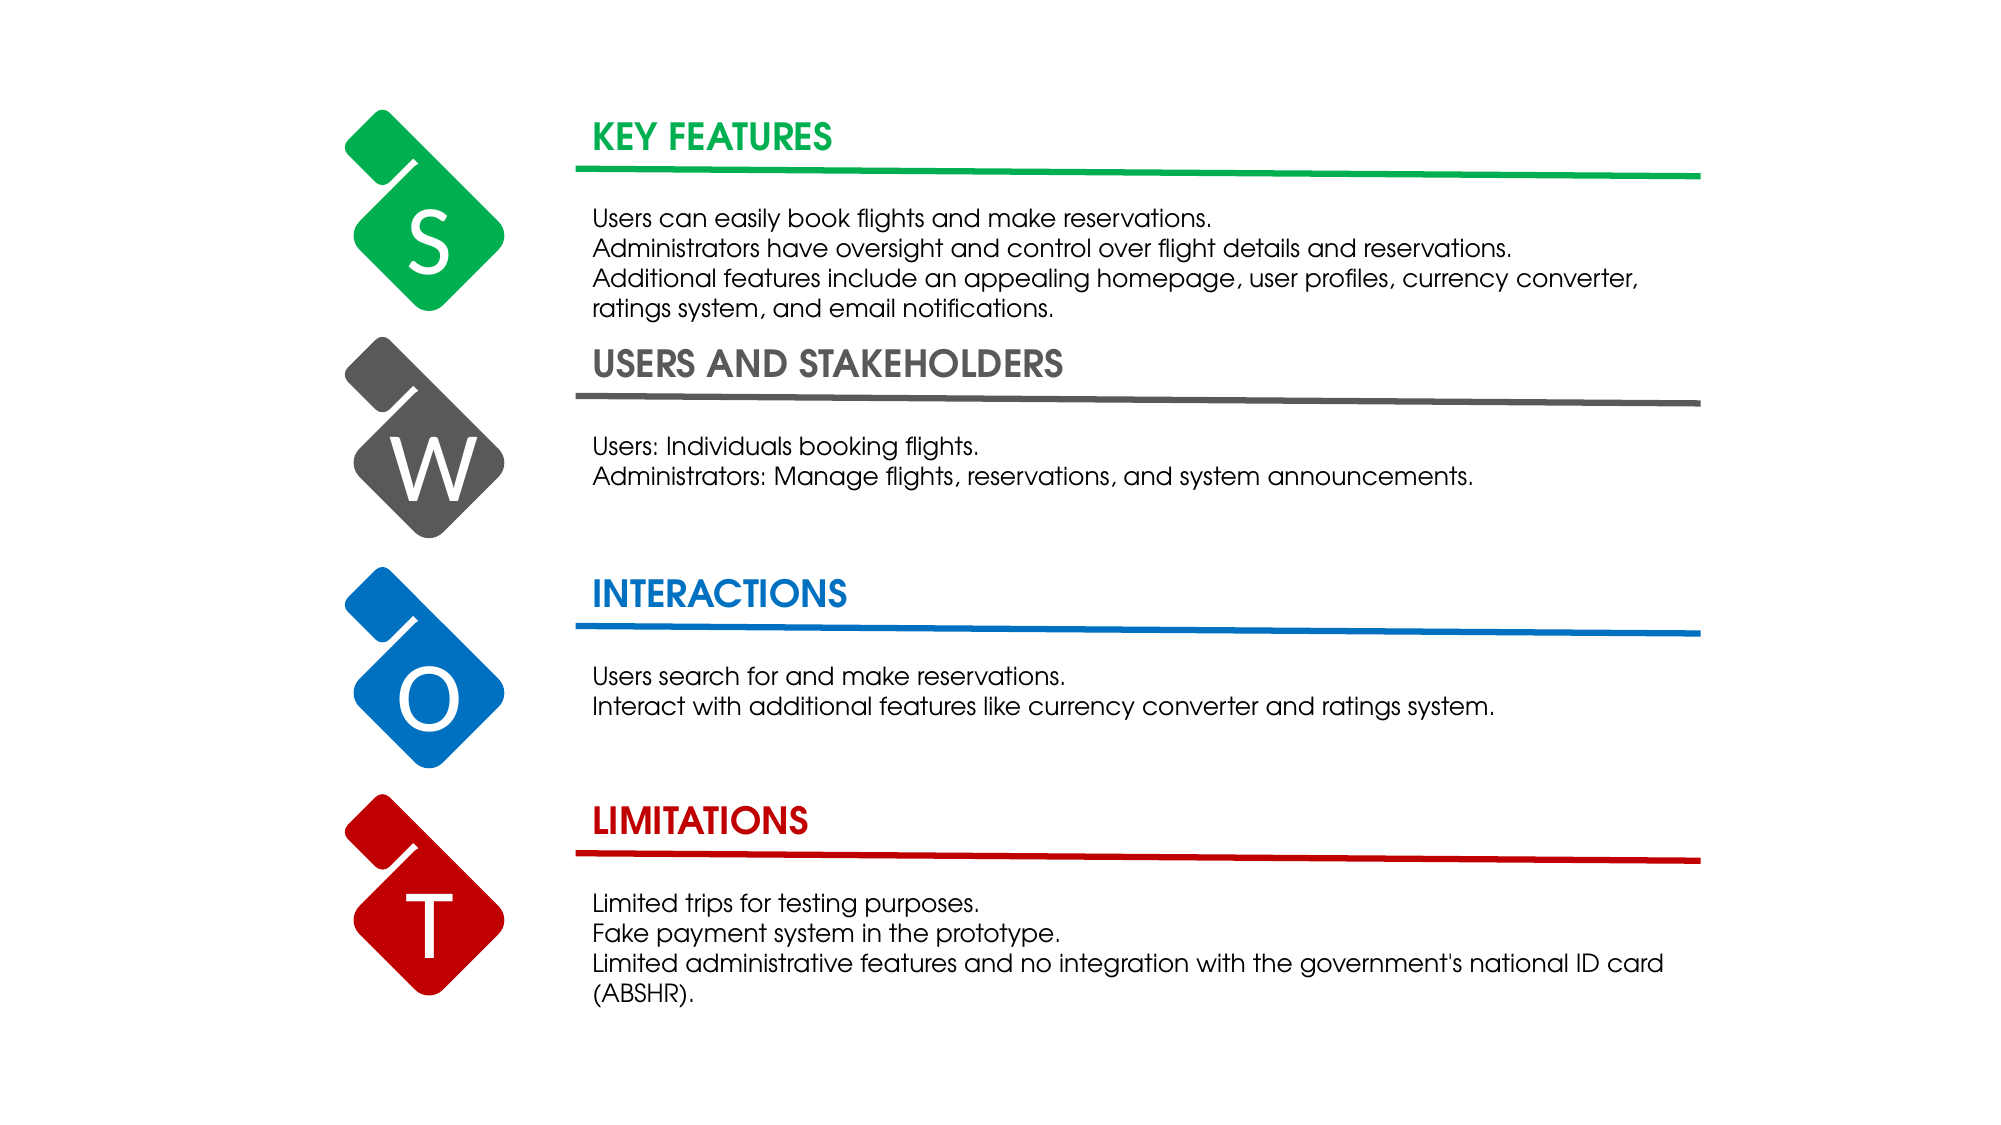

KEY FEATURES

Users can easily book flights and make reservations.
Administrators have oversight and control over flight details and reservations.
Additional features include an appealing homepage, user profiles, currency converter, ratings system, and email notifications.

S
USERS AND STAKEHOLDERS

Users: Individuals booking flights.
Administrators: Manage flights, reservations, and system announcements.

W
INTERACTIONS

Users search for and make reservations.
Interact with additional features like currency converter and ratings system.

O
LIMITATIONS

Limited trips for testing purposes.
Fake payment system in the prototype.
Limited administrative features and no integration with the government's national ID card (ABSHR).

T